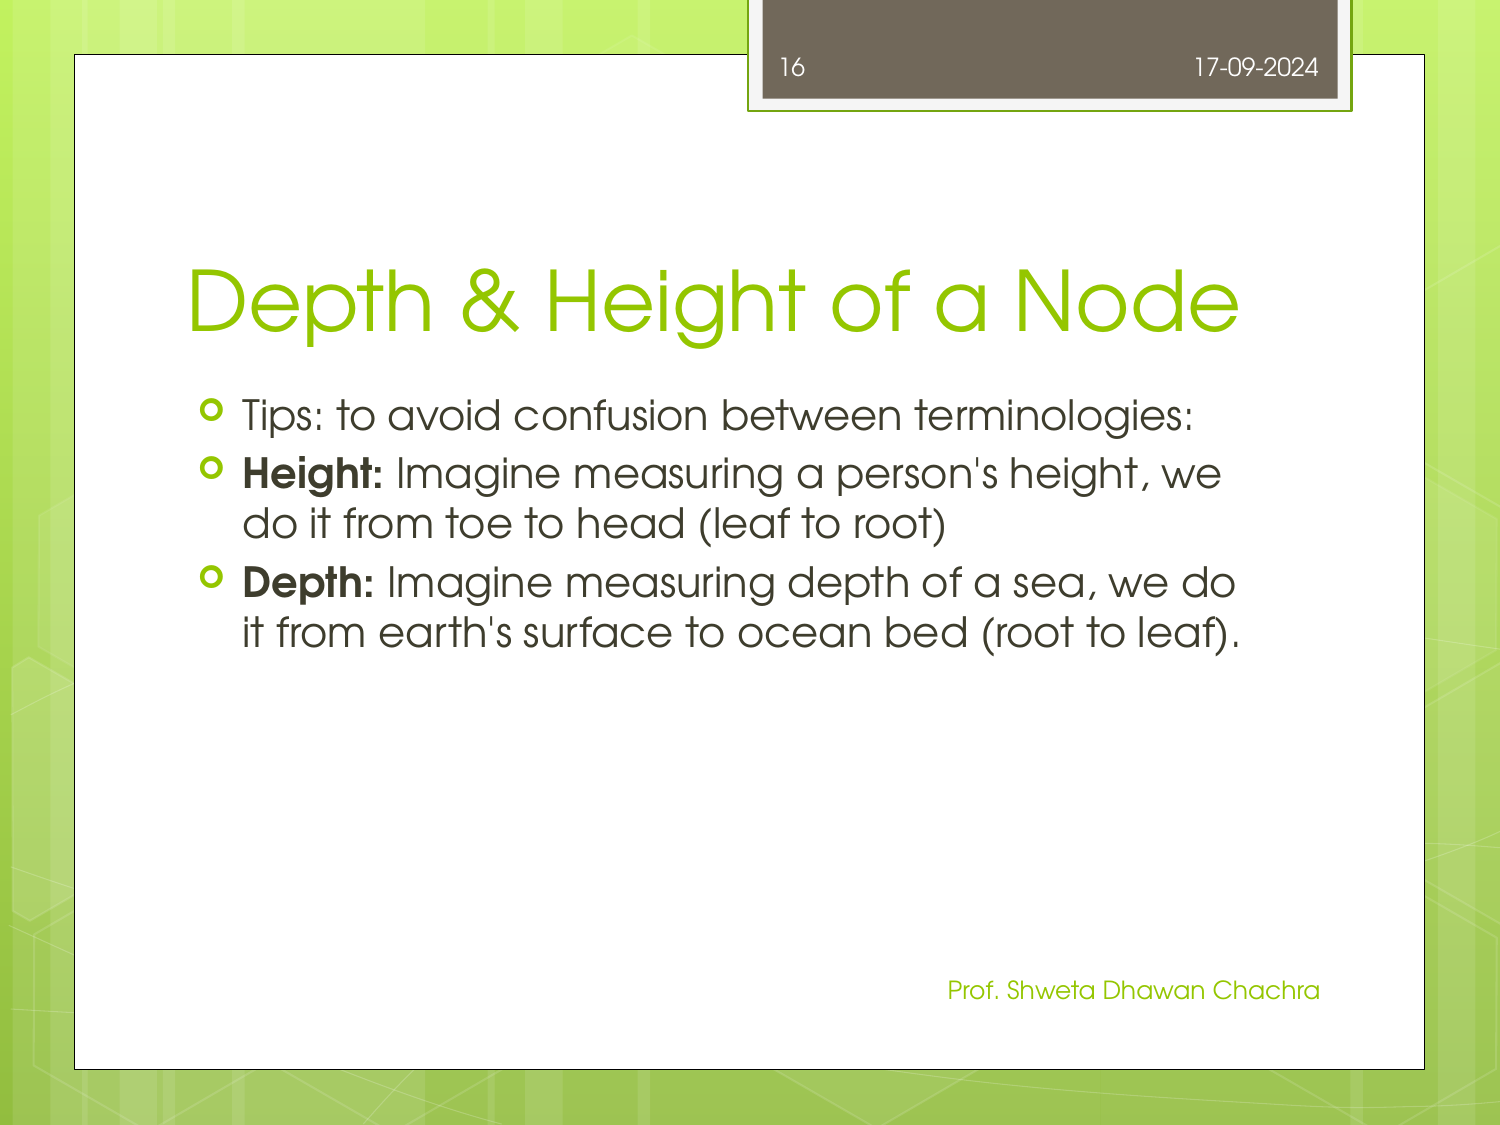

16
17-09-2024
# Depth & Height of a Node
Tips: to avoid confusion between terminologies:
Height: Imagine measuring a person's height, we do it from toe to head (leaf to root)
Depth: Imagine measuring depth of a sea, we do it from earth's surface to ocean bed (root to leaf).
Prof. Shweta Dhawan Chachra